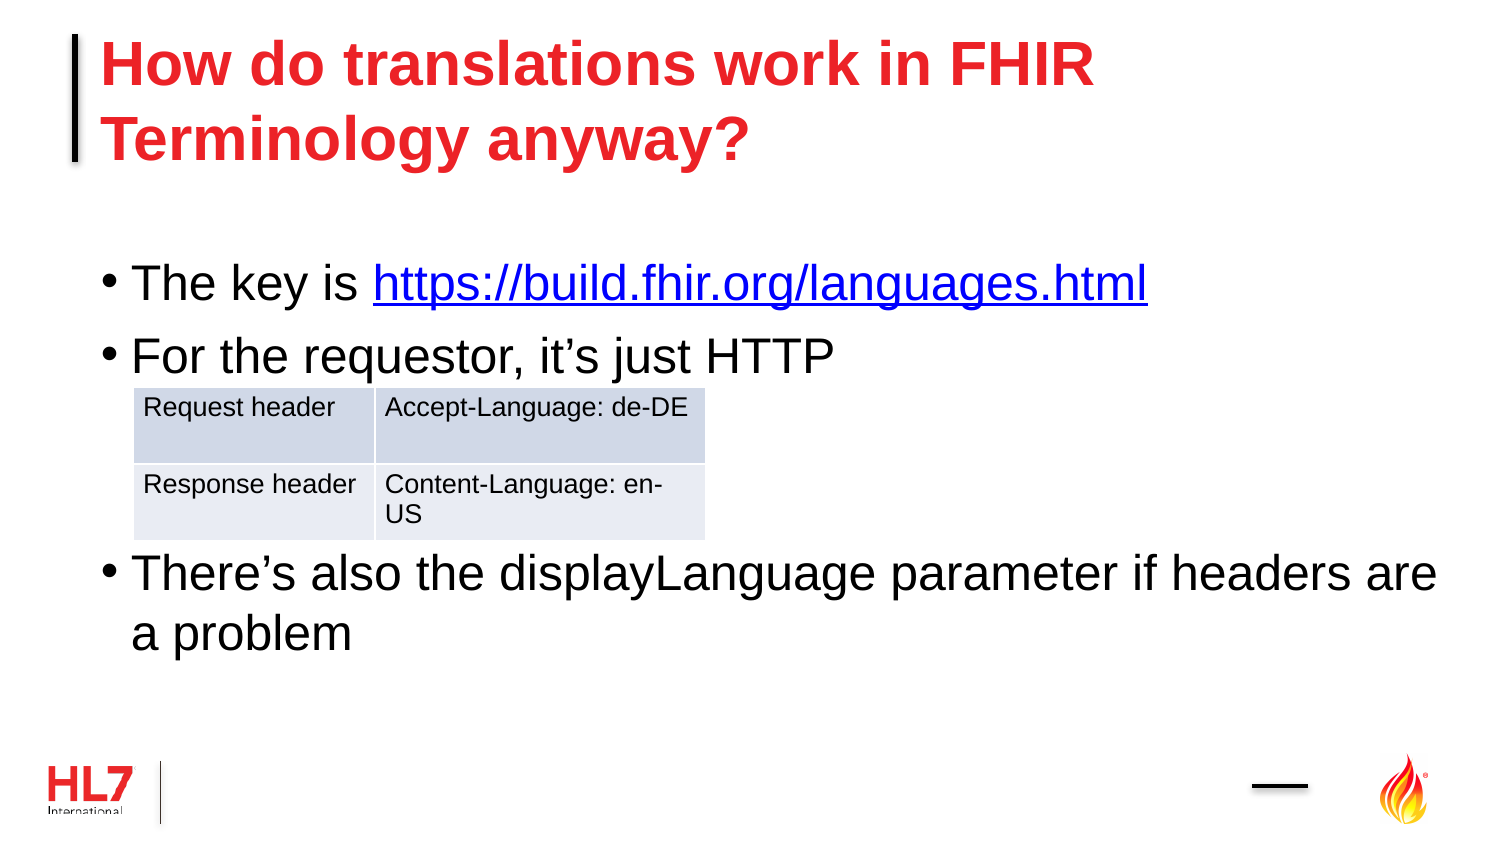

# How do translations work in FHIR Terminology anyway?
The key is https://build.fhir.org/languages.html
For the requestor, it’s just HTTP

There’s also the displayLanguage parameter if headers are a problem
| Request header | Accept-Language: de-DE |
| --- | --- |
| Response header | Content-Language: en-US |